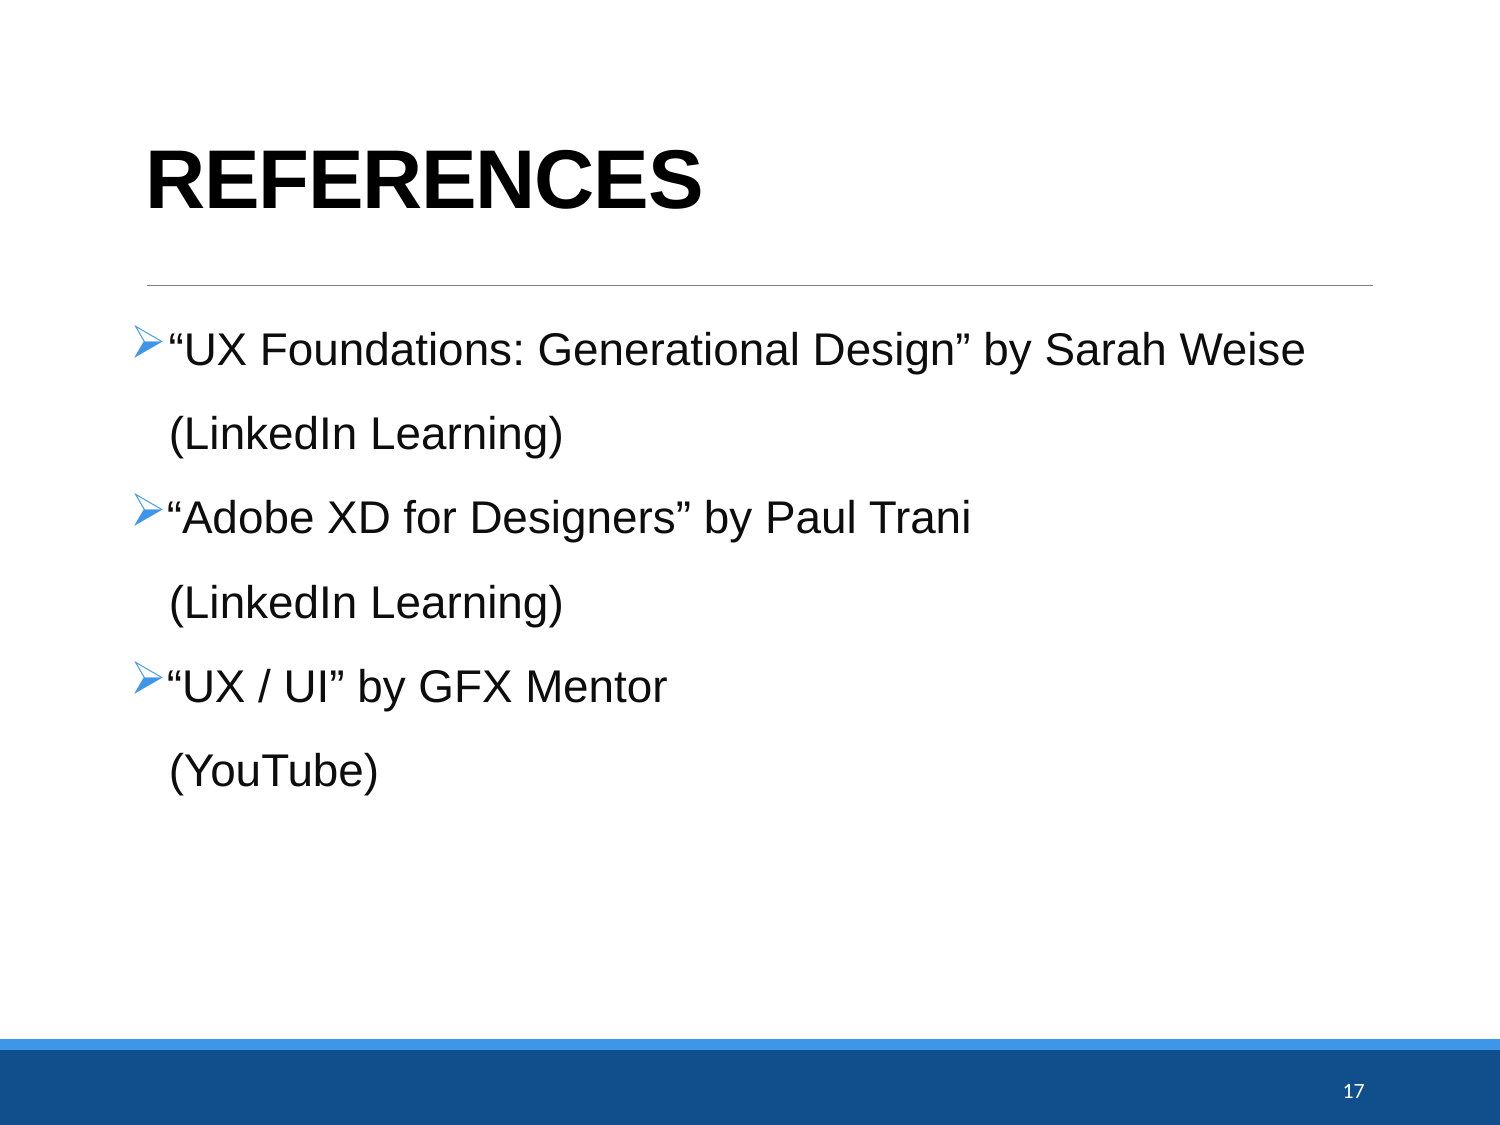

# REFERENCES
“UX Foundations: Generational Design” by Sarah Weise
   (LinkedIn Learning)
“Adobe XD for Designers” by Paul Trani
   (LinkedIn Learning)
“UX / UI” by GFX Mentor
   (YouTube)

17